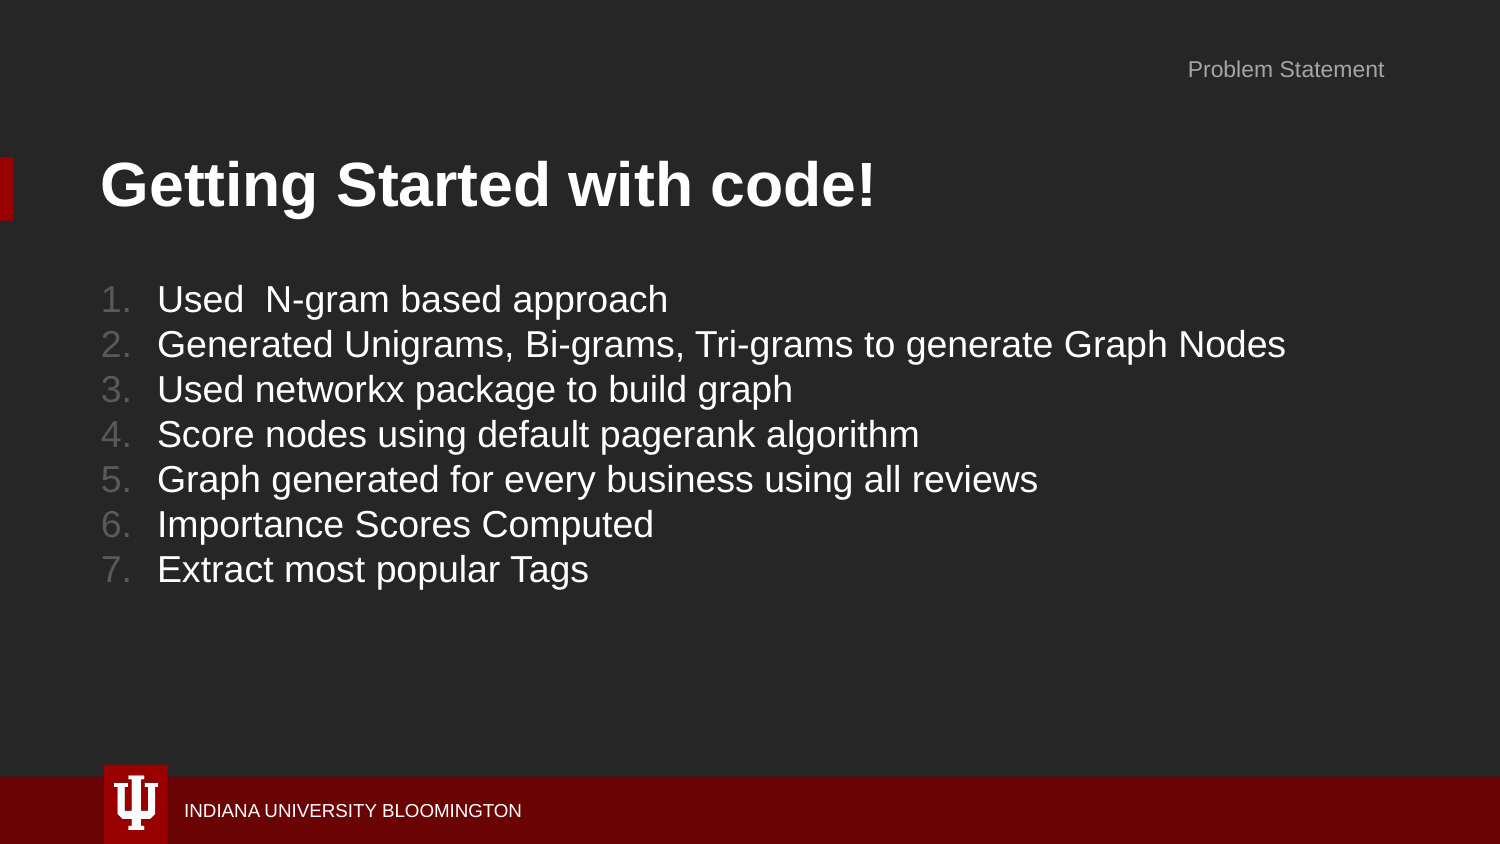

Problem Statement

# Getting Started with code!
Used  N-gram based approach
Generated Unigrams, Bi-grams, Tri-grams to generate Graph Nodes
Used networkx package to build graph
Score nodes using default pagerank algorithm
Graph generated for every business using all reviews
Importance Scores Computed
Extract most popular Tags